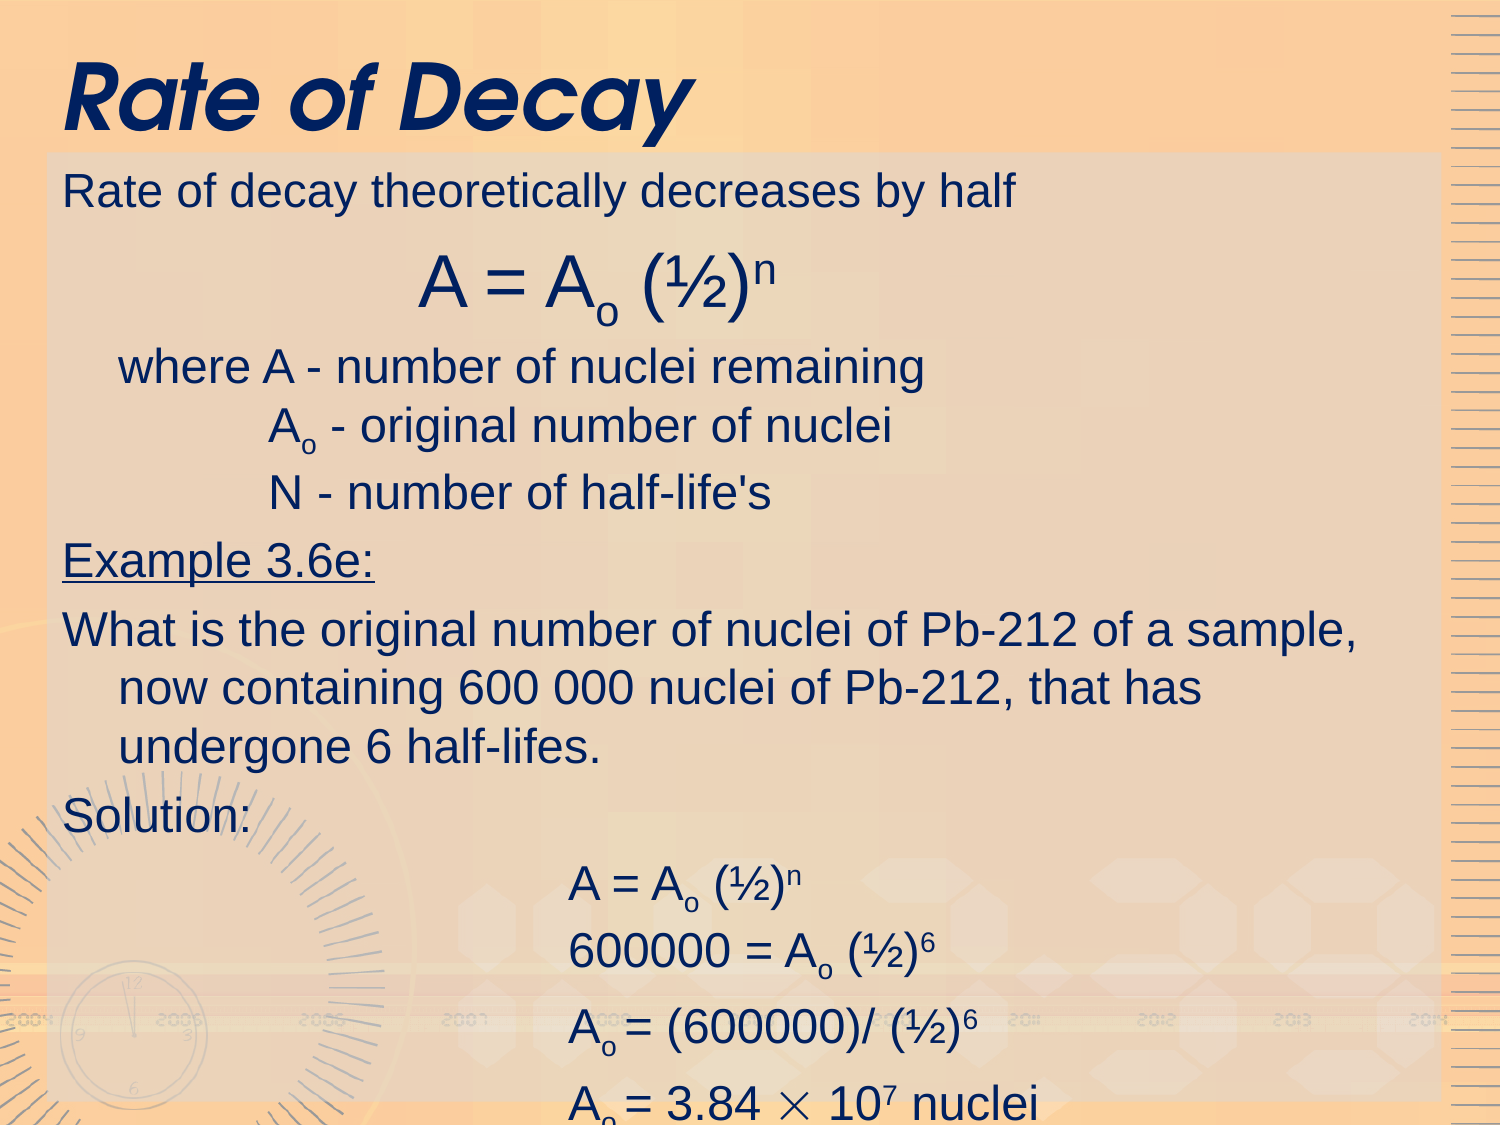

# Rate of Decay
Rate of decay theoretically decreases by half
			A = Ao (½)n
where A - number of nuclei remaining
	Ao - original number of nuclei
	N - number of half-life's
Example 3.6e:
What is the original number of nuclei of Pb-212 of a sample, now containing 600 000 nuclei of Pb-212, that has undergone 6 half-lifes.
Solution:
				A = Ao (½)n
			600000 = Ao (½)6
				Ao = (600000)/ (½)6
				Ao = 3.84 × 107 nuclei